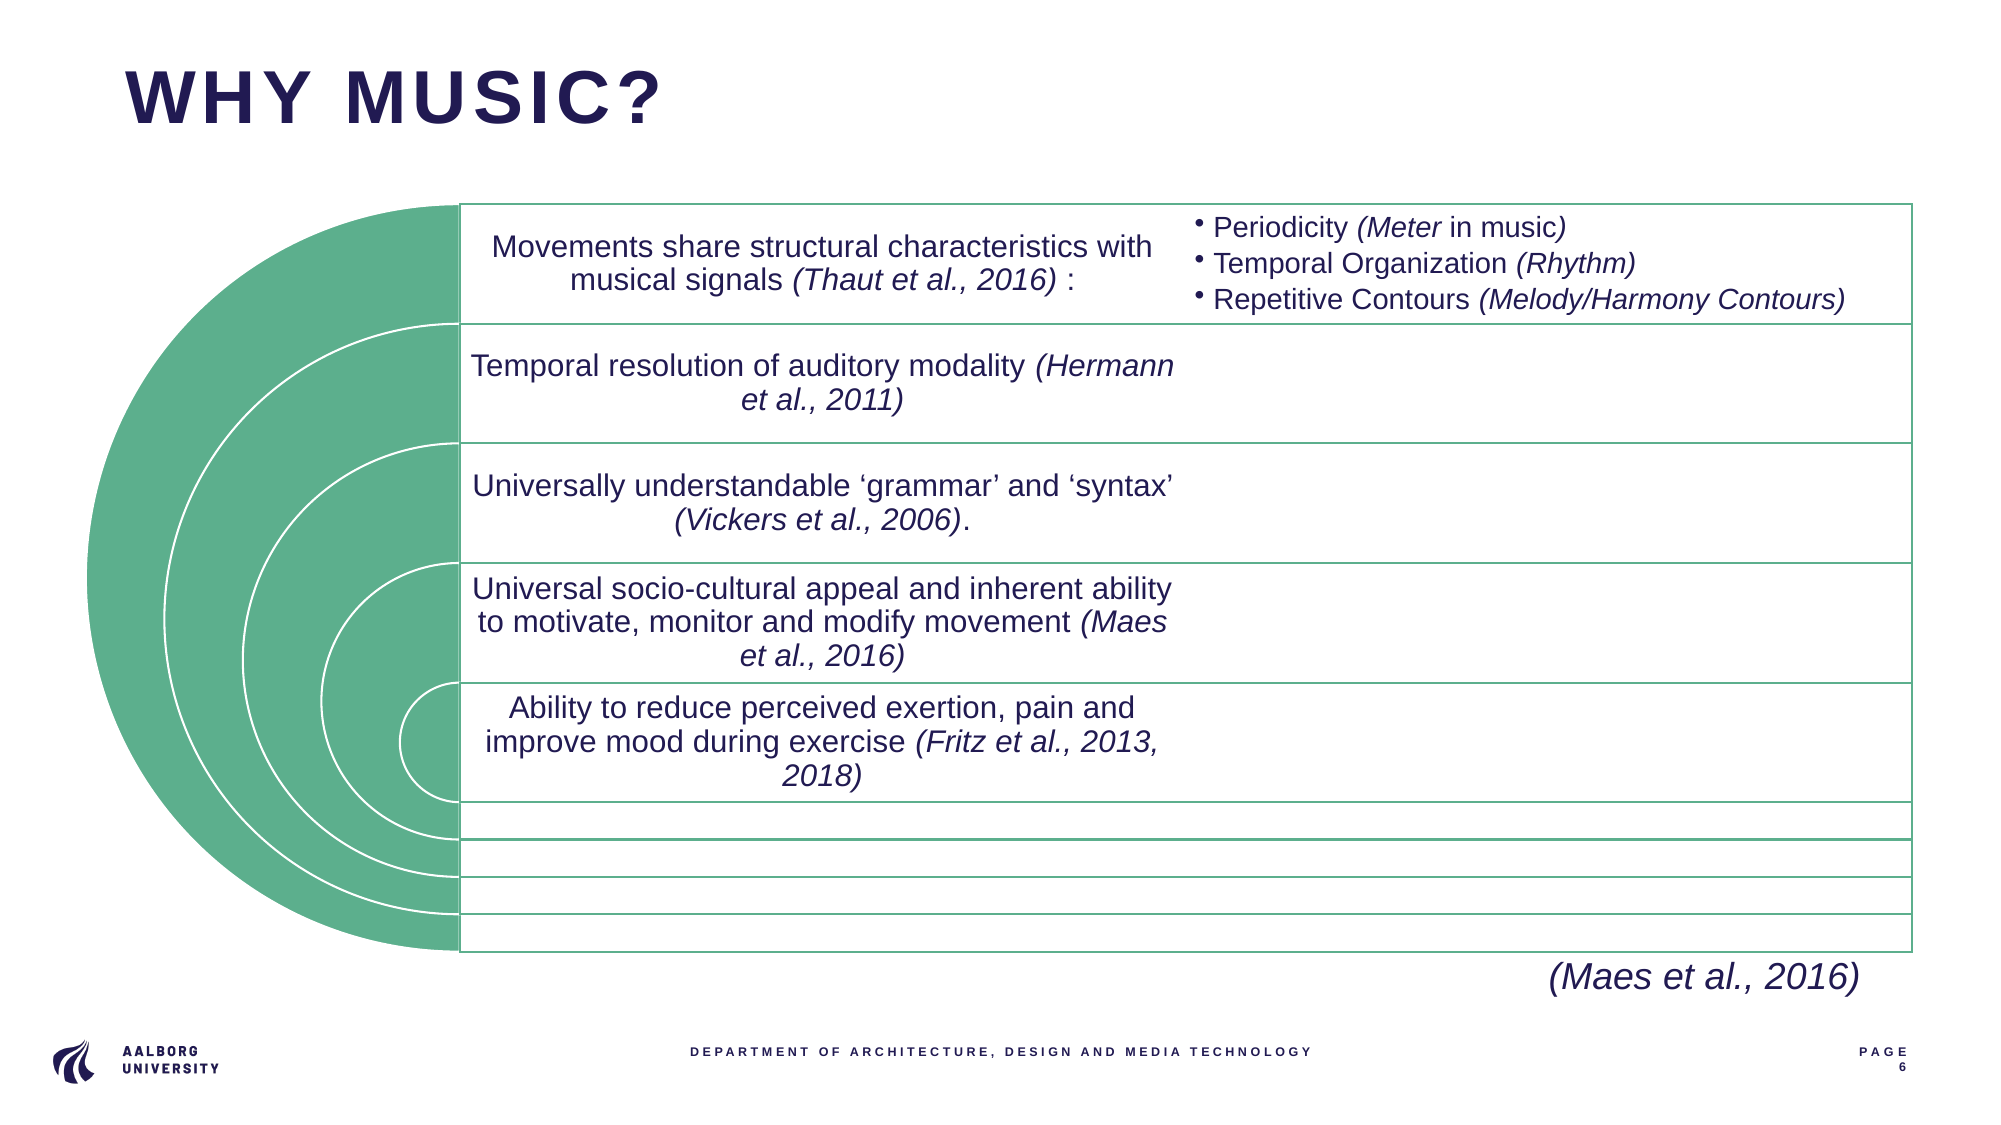

# WHY MUSIC?
Movements share structural characteristics with musical signals (Thaut et al., 2016) :
Temporal resolution of auditory modality (Hermann et al., 2011)
Universally understandable ‘grammar’ and ‘syntax’ (Vickers et al., 2006).
Universal socio-cultural appeal and inherent ability to motivate, monitor and modify movement (Maes et al., 2016)
Ability to reduce perceived exertion, pain and improve mood during exercise (Fritz et al., 2013, 2018)
Periodicity (Meter in music)
Temporal Organization (Rhythm)
Repetitive Contours (Melody/Harmony Contours)

(Maes et al., 2016)
DEPARTMENT OF ARCHITECTURE, DESIGN AND MEDIA TECHNOLOGY